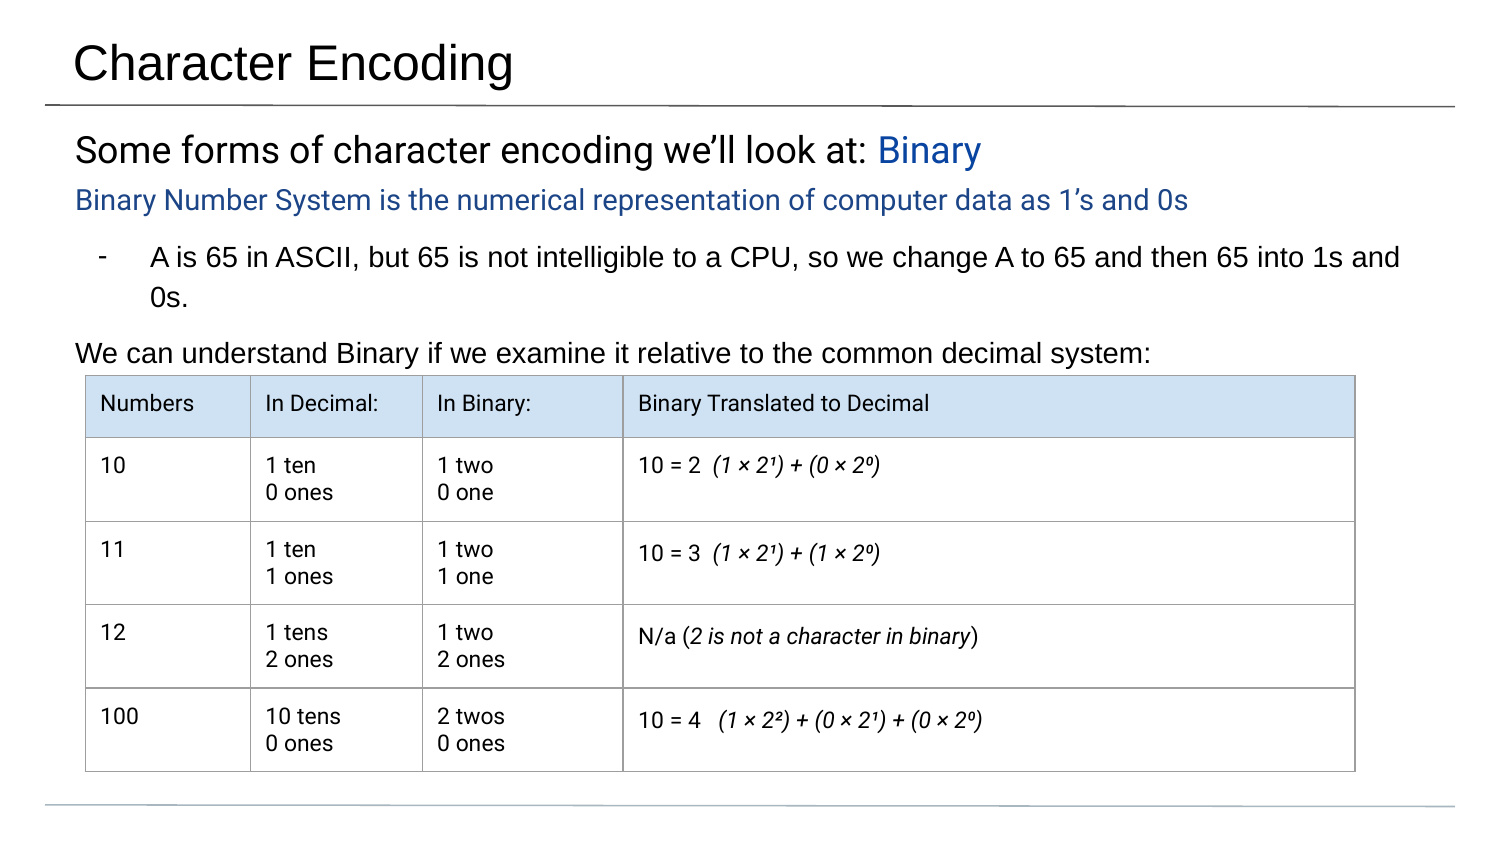

# Character Encoding
Some forms of character encoding we’ll look at: Binary

Binary Number System is the numerical representation of computer data as 1’s and 0s
A is 65 in ASCII, but 65 is not intelligible to a CPU, so we change A to 65 and then 65 into 1s and 0s.
We can understand Binary if we examine it relative to the common decimal system:
Binary counts in 2s (2 base value) whereas Decimal counts in 10s (10 base value).

| Numbers | In Decimal: | In Binary: | Binary Translated to Decimal |
| --- | --- | --- | --- |
| 10 | 1 ten 0 ones | 1 two 0 one | 10 = 2 (1 × 2¹) + (0 × 2⁰) |
| 11 | 1 ten 1 ones | 1 two 1 one | 10 = 3 (1 × 2¹) + (1 × 2⁰) |
| 12 | 1 tens 2 ones | 1 two 2 ones | N/a (2 is not a character in binary) |
| 100 | 10 tens 0 ones | 2 twos 0 ones | 10 = 4 (1 × 2²) + (0 × 2¹) + (0 × 2⁰) |